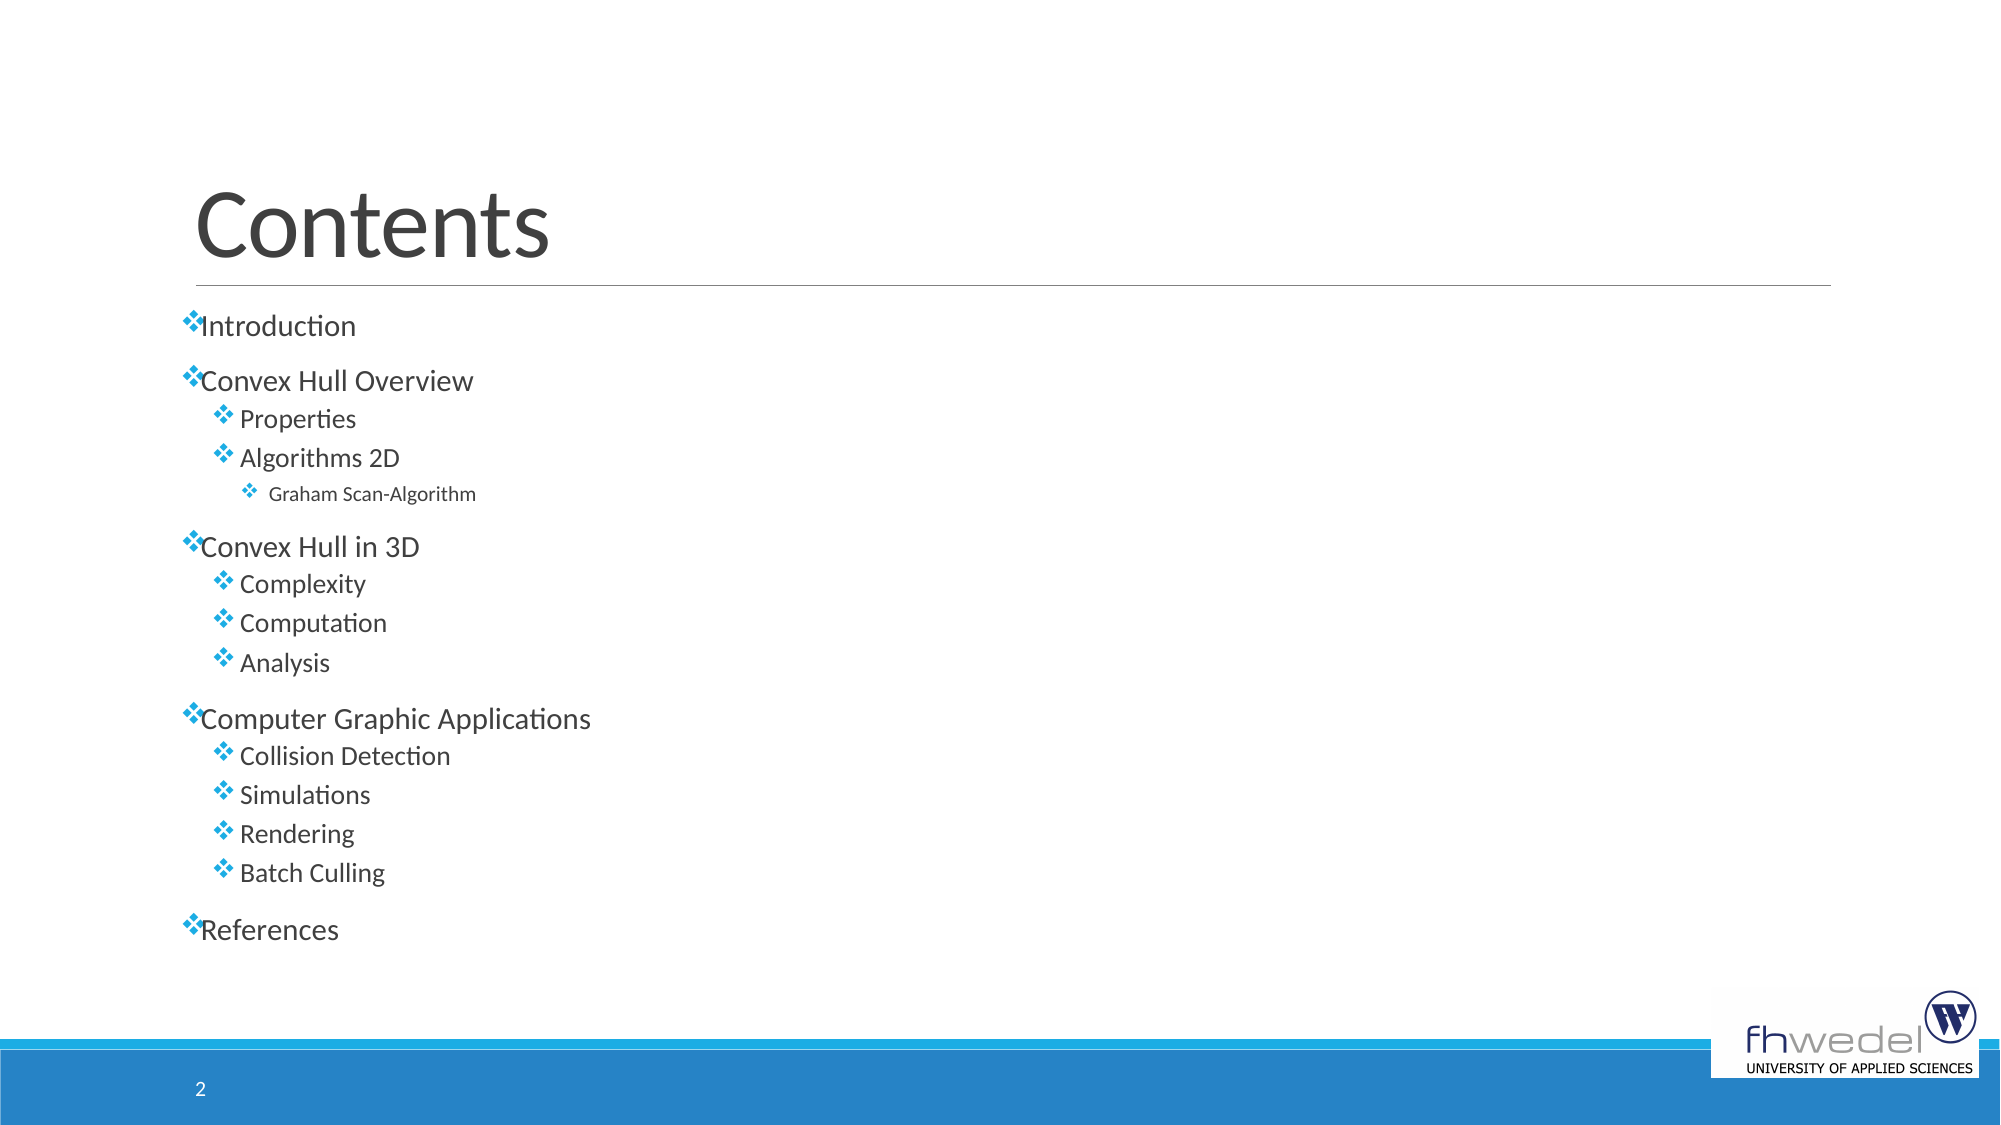

# Contents
Introduction
Convex Hull Overview
Properties
Algorithms 2D
Graham Scan-Algorithm
Convex Hull in 3D
Complexity
Computation
Analysis
Computer Graphic Applications
Collision Detection
Simulations
Rendering
Batch Culling
References
2